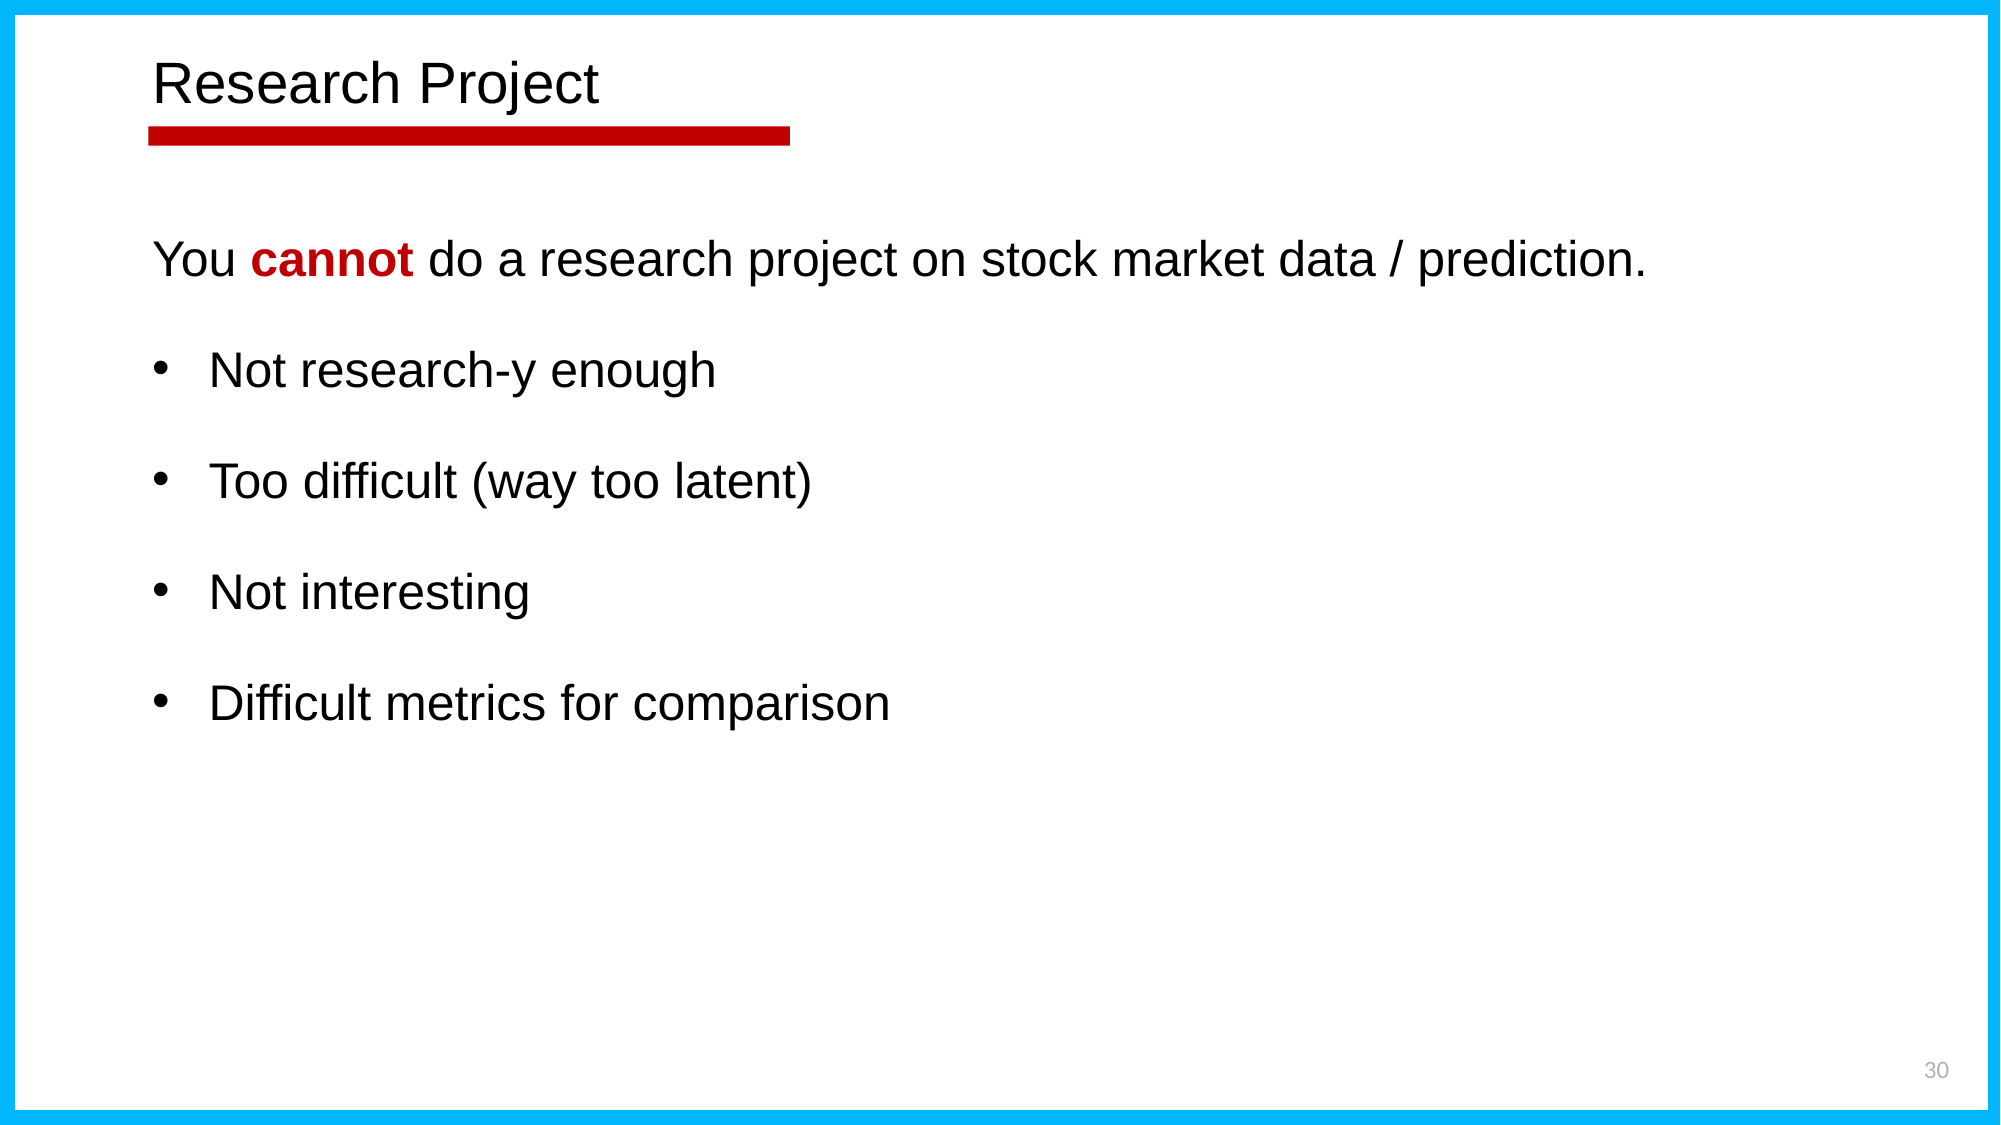

# Research Project

You cannot do a research project on stock market data / prediction.
Not research-y enough
Too difficult (way too latent)
Not interesting
Difficult metrics for comparison
30